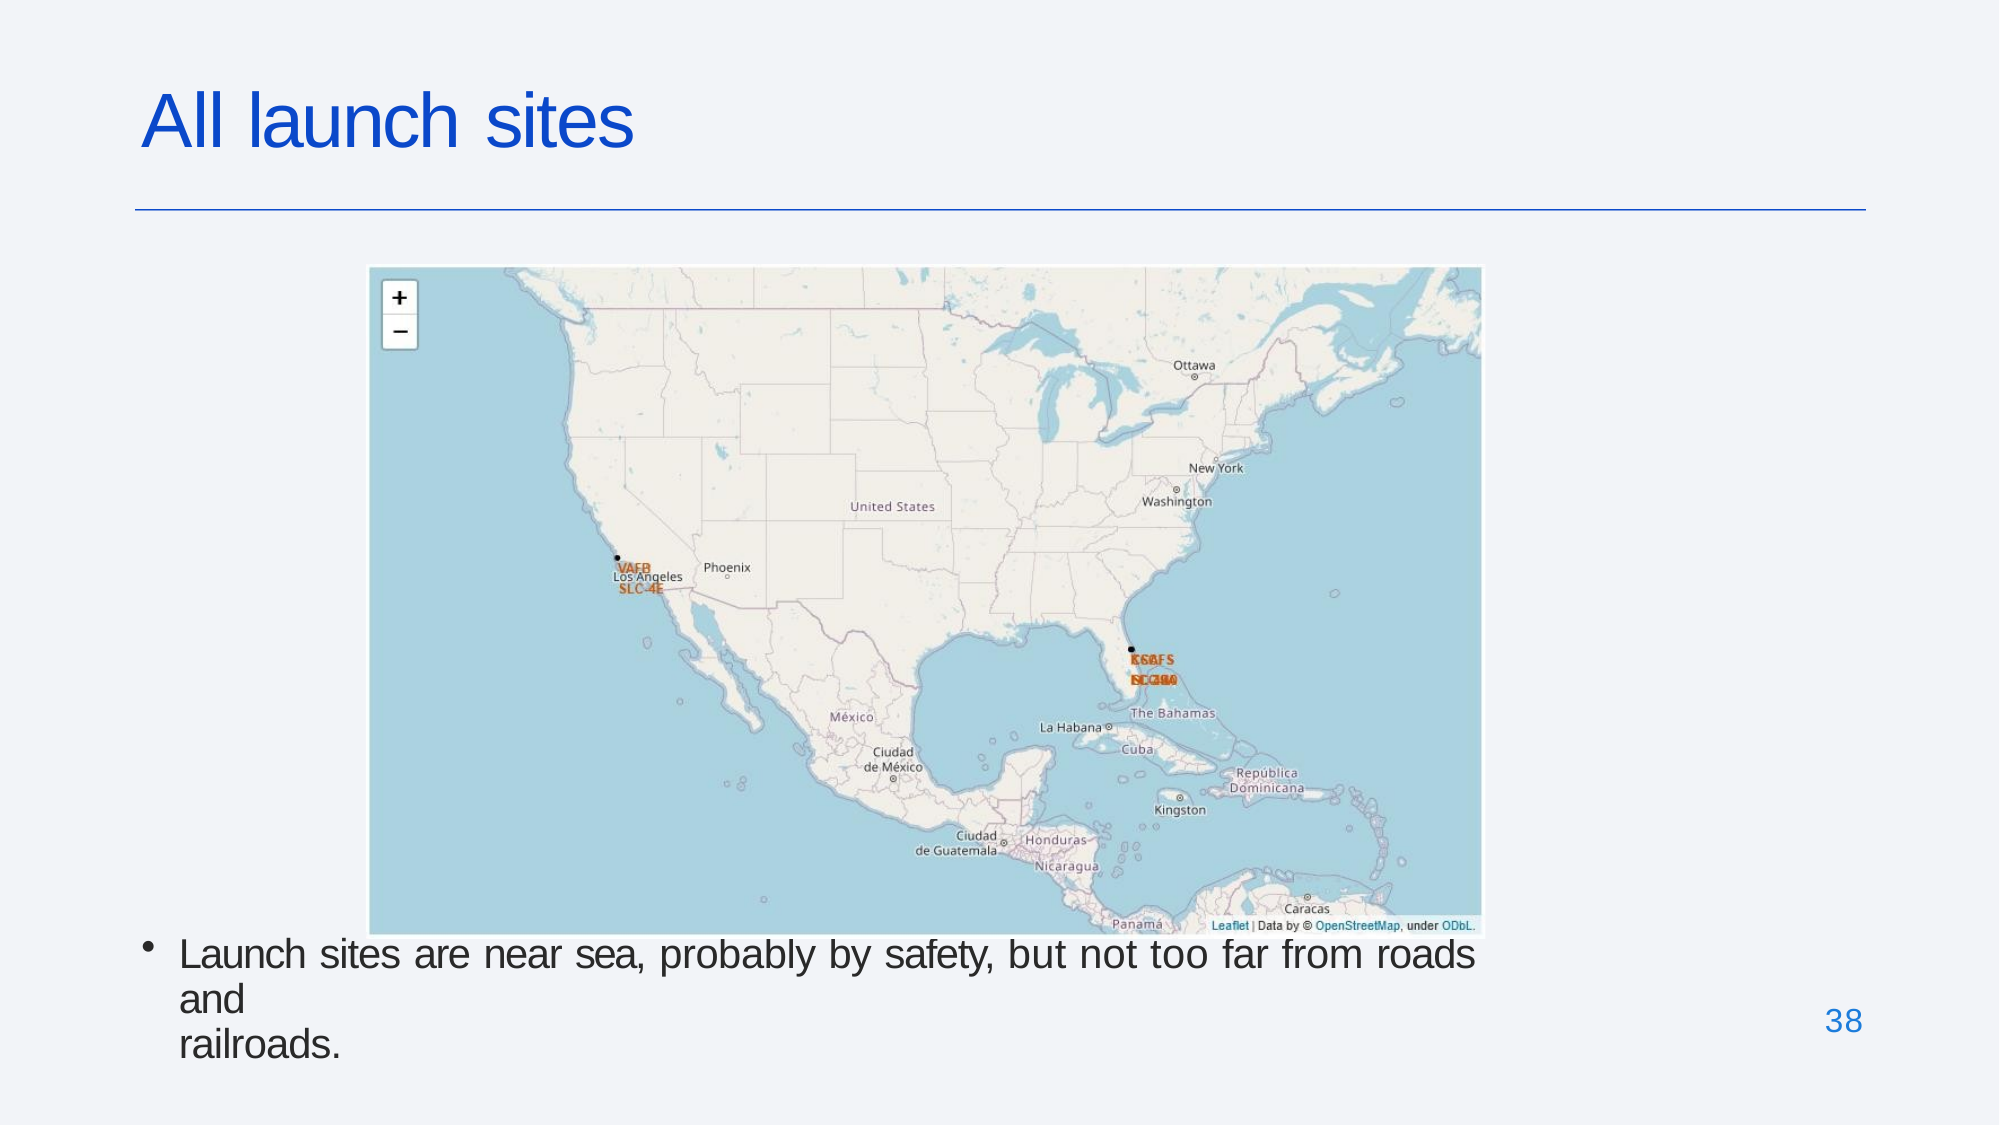

# All launch sites

Launch sites are near sea, probably by safety, but not too far from roads and
railroads.
38